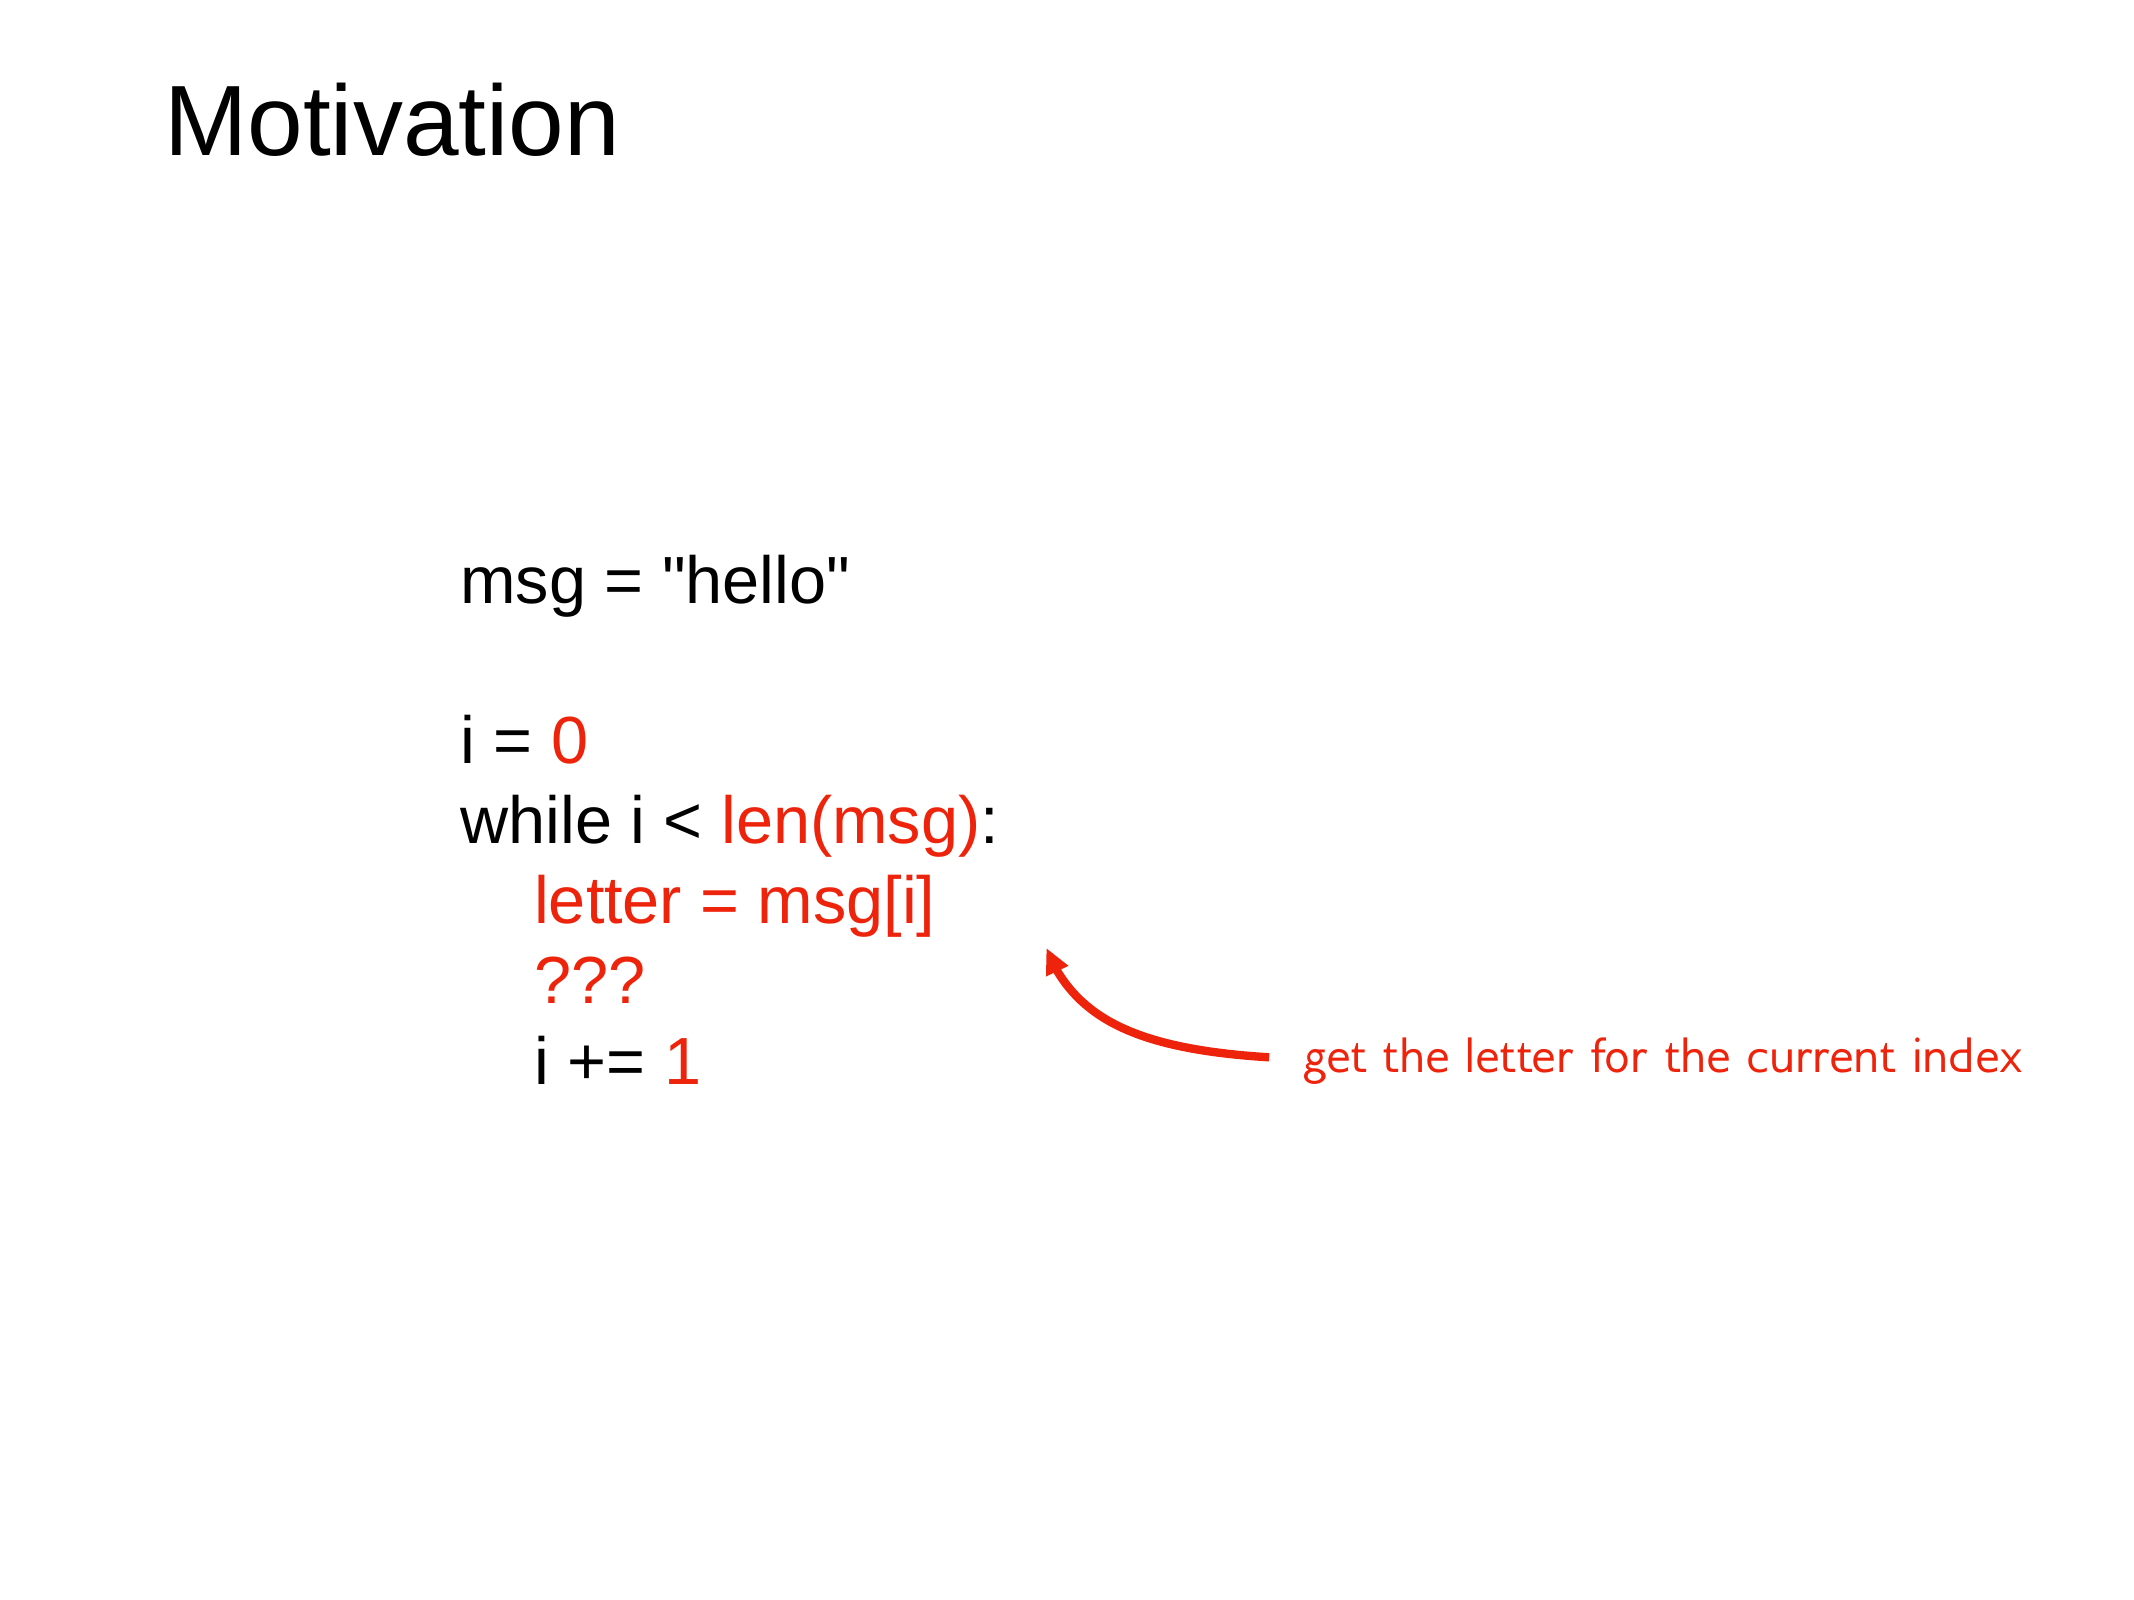

# Motivation
msg = "hello"

i = 0
while i < len(msg):
    letter = msg[i]
    ???
    i += 1

get the letter for the current index